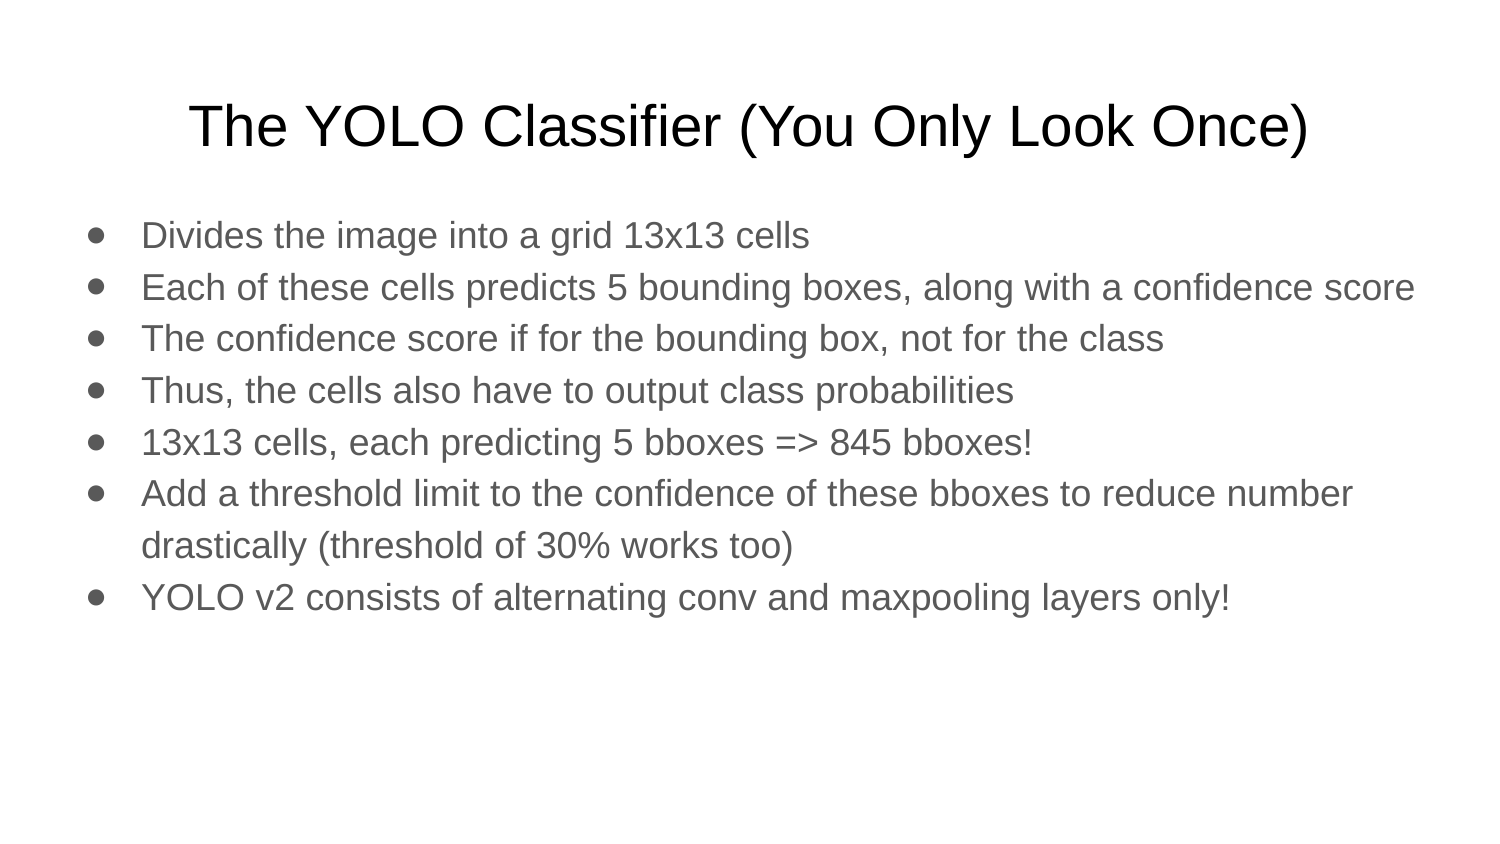

# The YOLO Classifier (You Only Look Once)
Divides the image into a grid 13x13 cells
Each of these cells predicts 5 bounding boxes, along with a confidence score
The confidence score if for the bounding box, not for the class
Thus, the cells also have to output class probabilities
13x13 cells, each predicting 5 bboxes => 845 bboxes!
Add a threshold limit to the confidence of these bboxes to reduce number drastically (threshold of 30% works too)
YOLO v2 consists of alternating conv and maxpooling layers only!